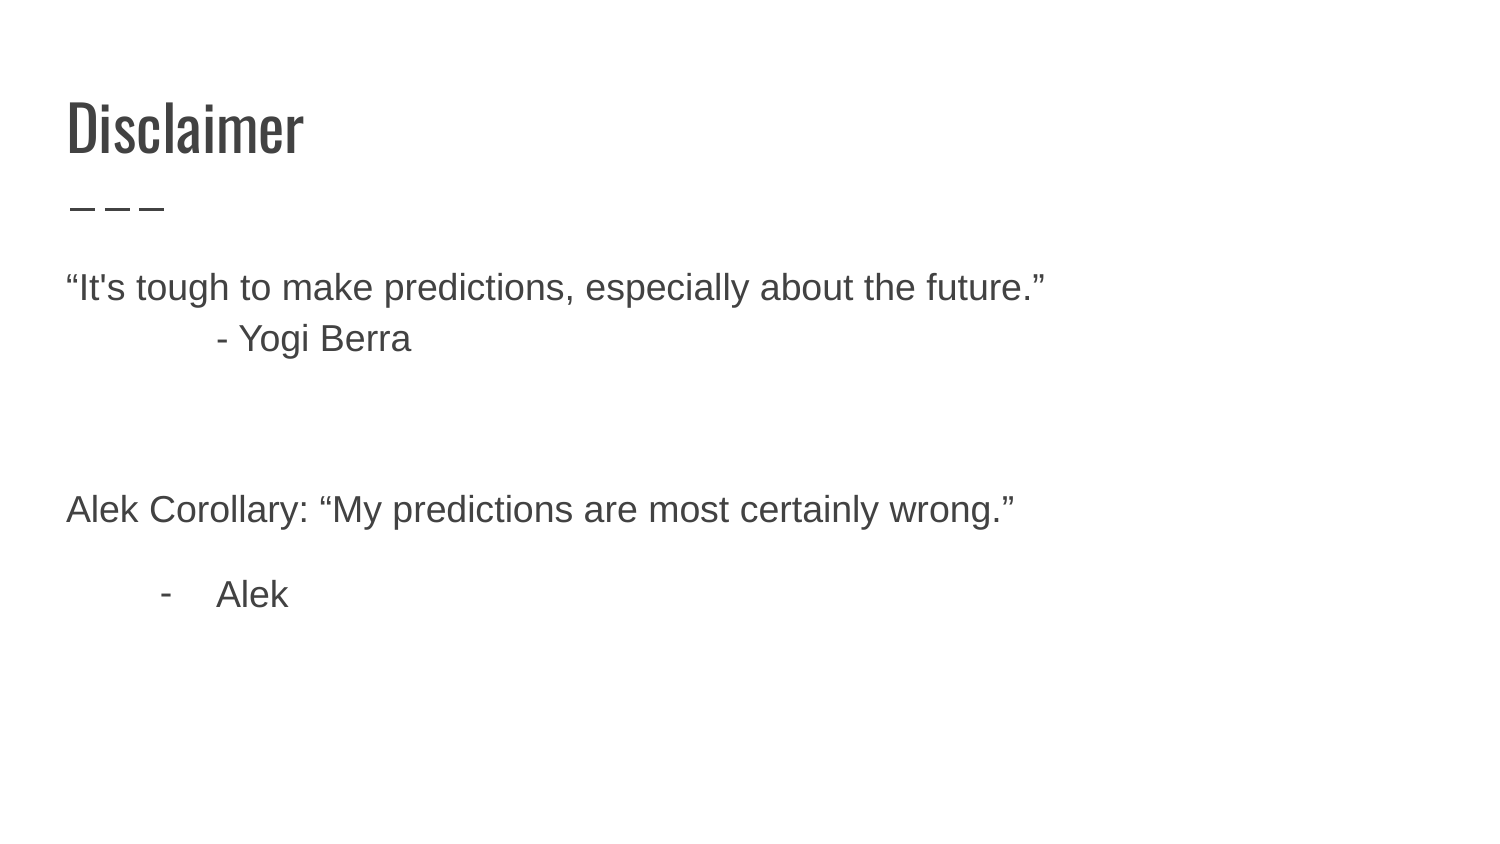

# Disclaimer
“It's tough to make predictions, especially about the future.”
	- Yogi Berra

Alek Corollary: “My predictions are most certainly wrong.”
Alek